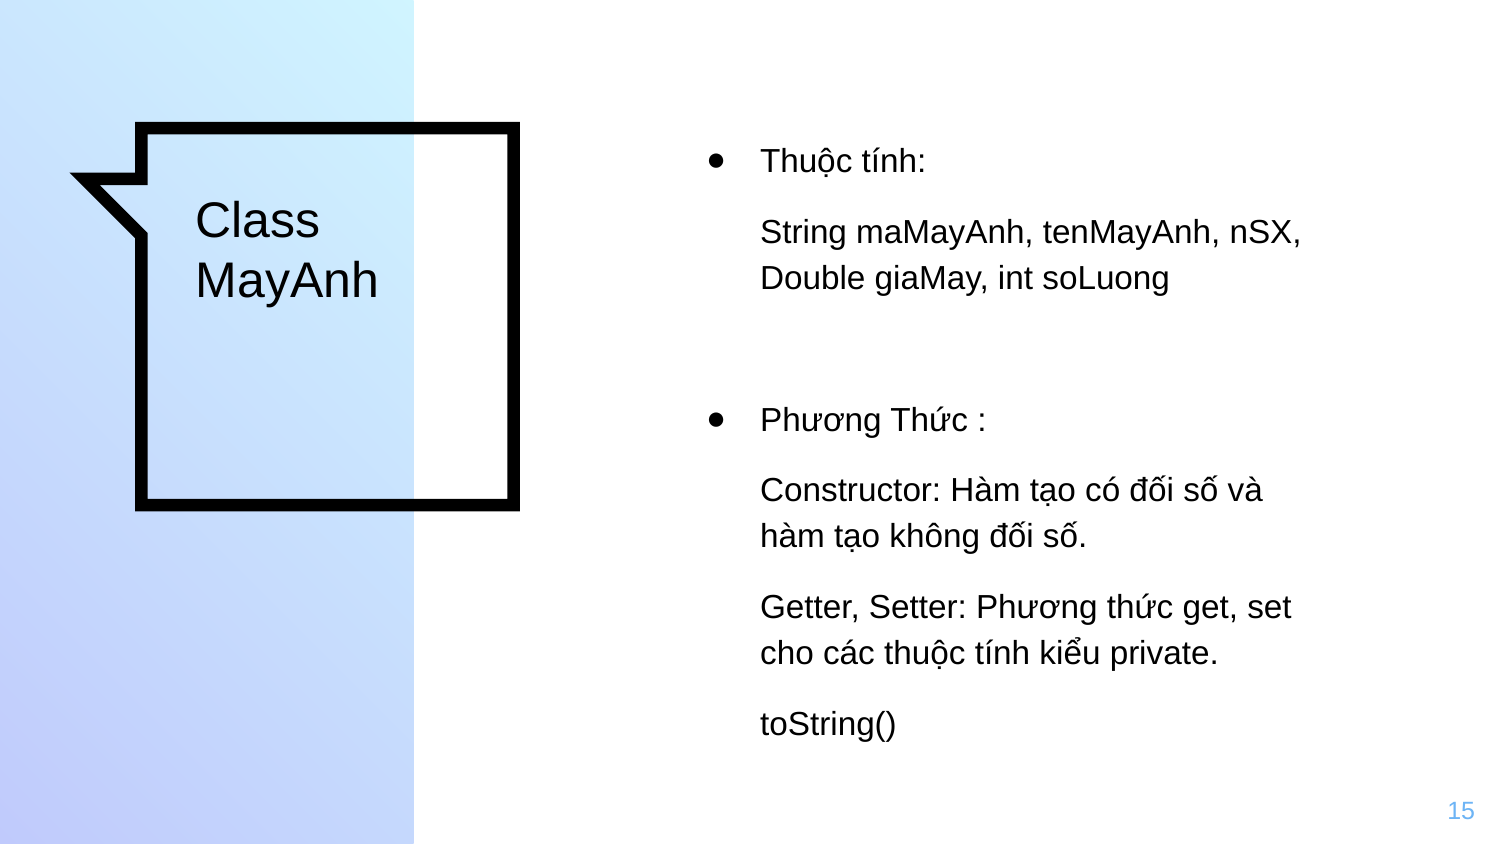

Thuộc tính:
String maMayAnh, tenMayAnh, nSX, Double giaMay, int soLuong

Phương Thức :
Constructor: Hàm tạo có đối số và hàm tạo không đối số.
Getter, Setter: Phương thức get, set cho các thuộc tính kiểu private.
toString()
# Class MayAnh
15